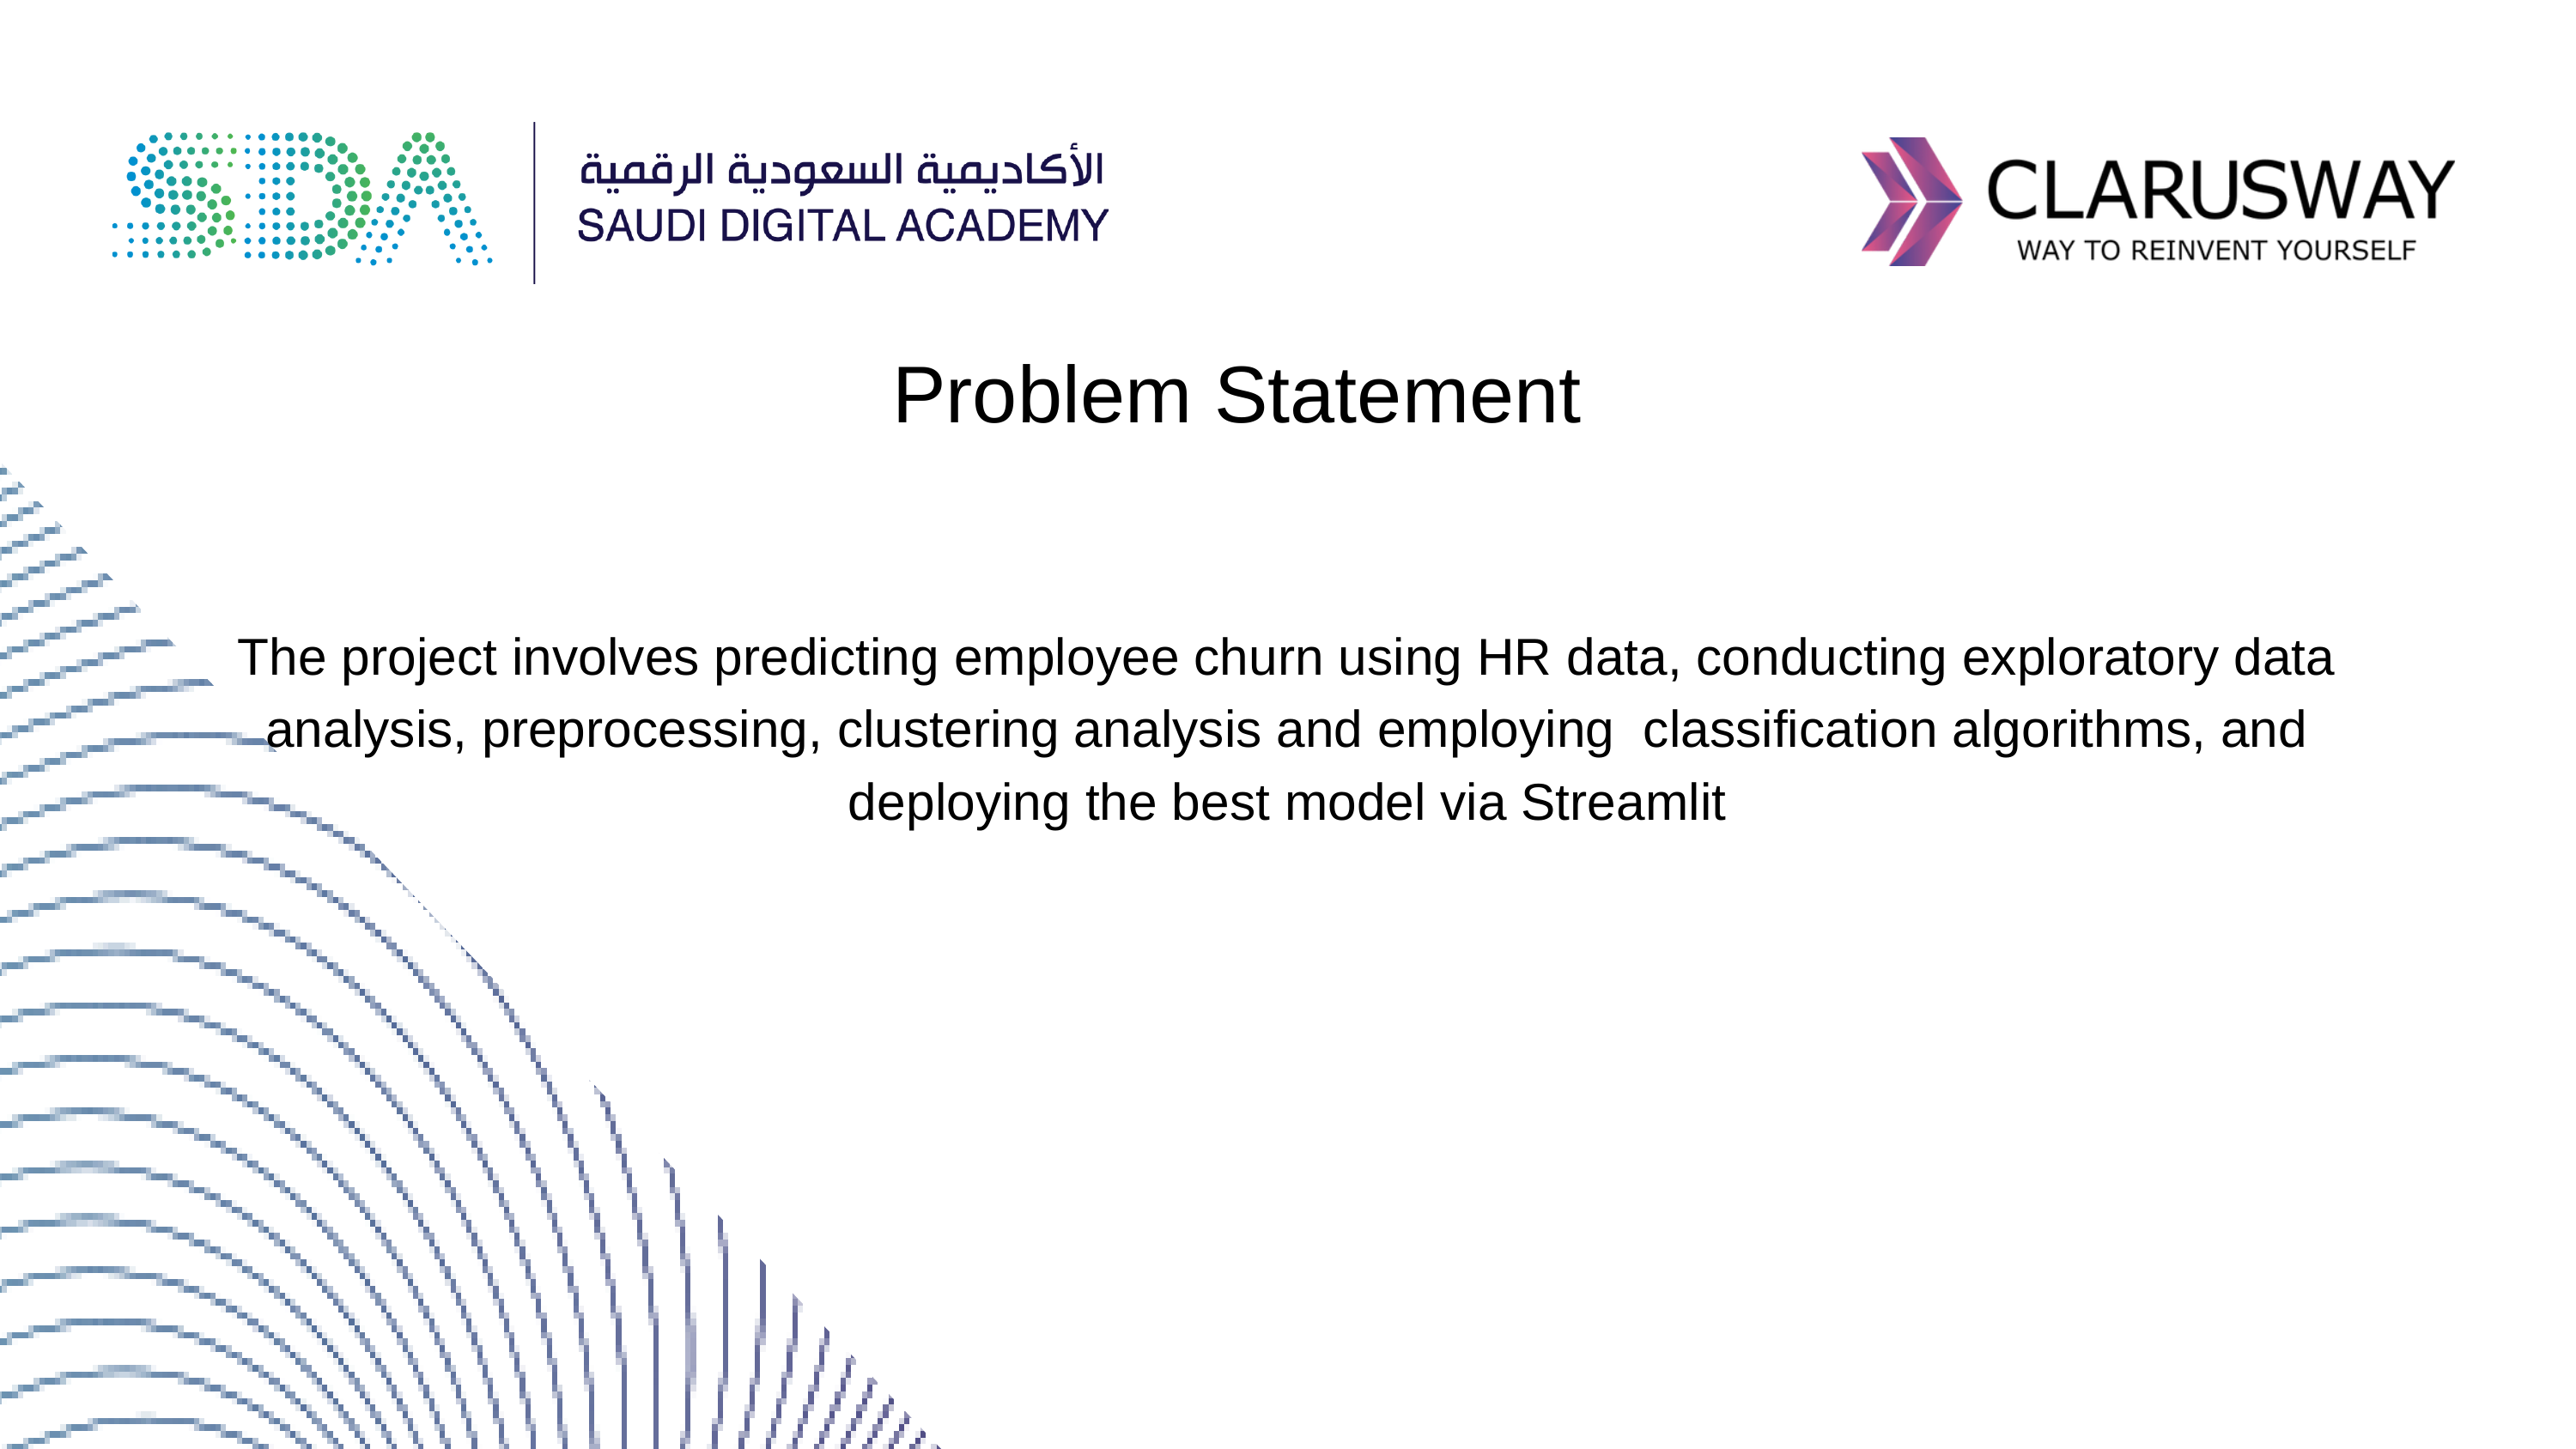

Problem Statement
The project involves predicting employee churn using HR data, conducting exploratory data analysis, preprocessing, clustering analysis and employing  classification algorithms, and deploying the best model via Streamlit